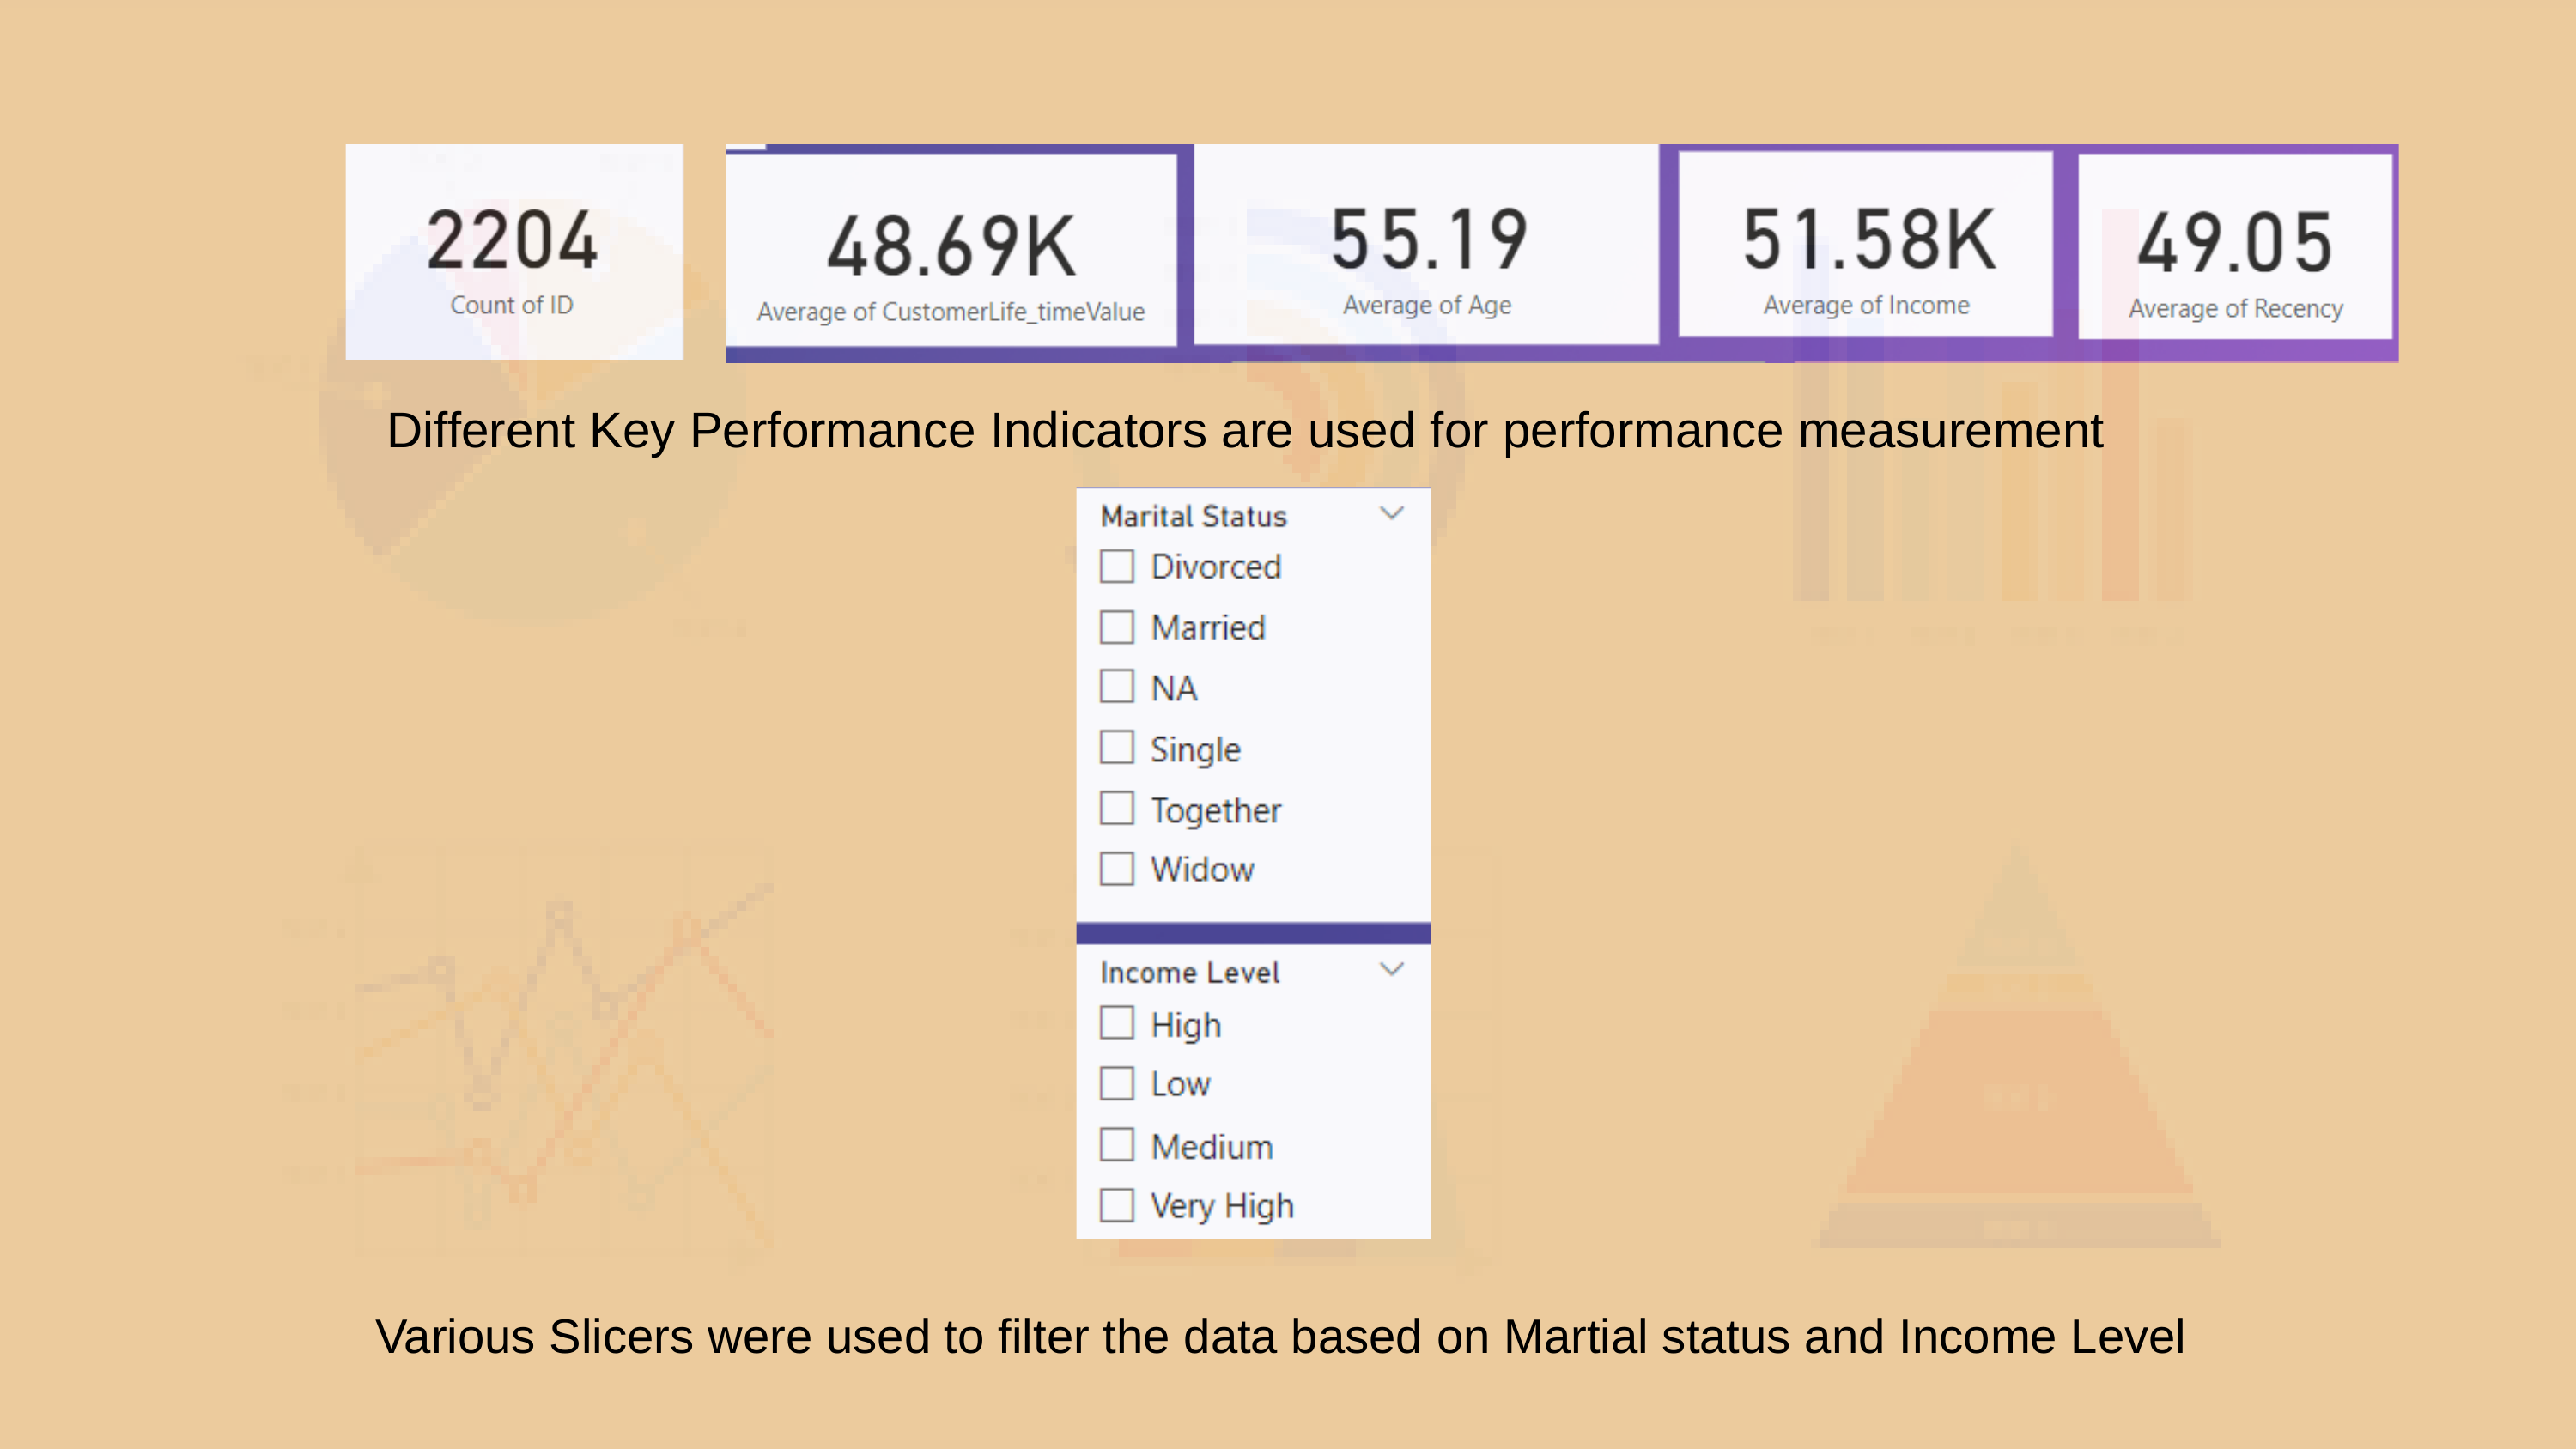

Different Key Performance Indicators are used for performance measurement

Various Slicers were used to filter the data based on Martial status and Income Level